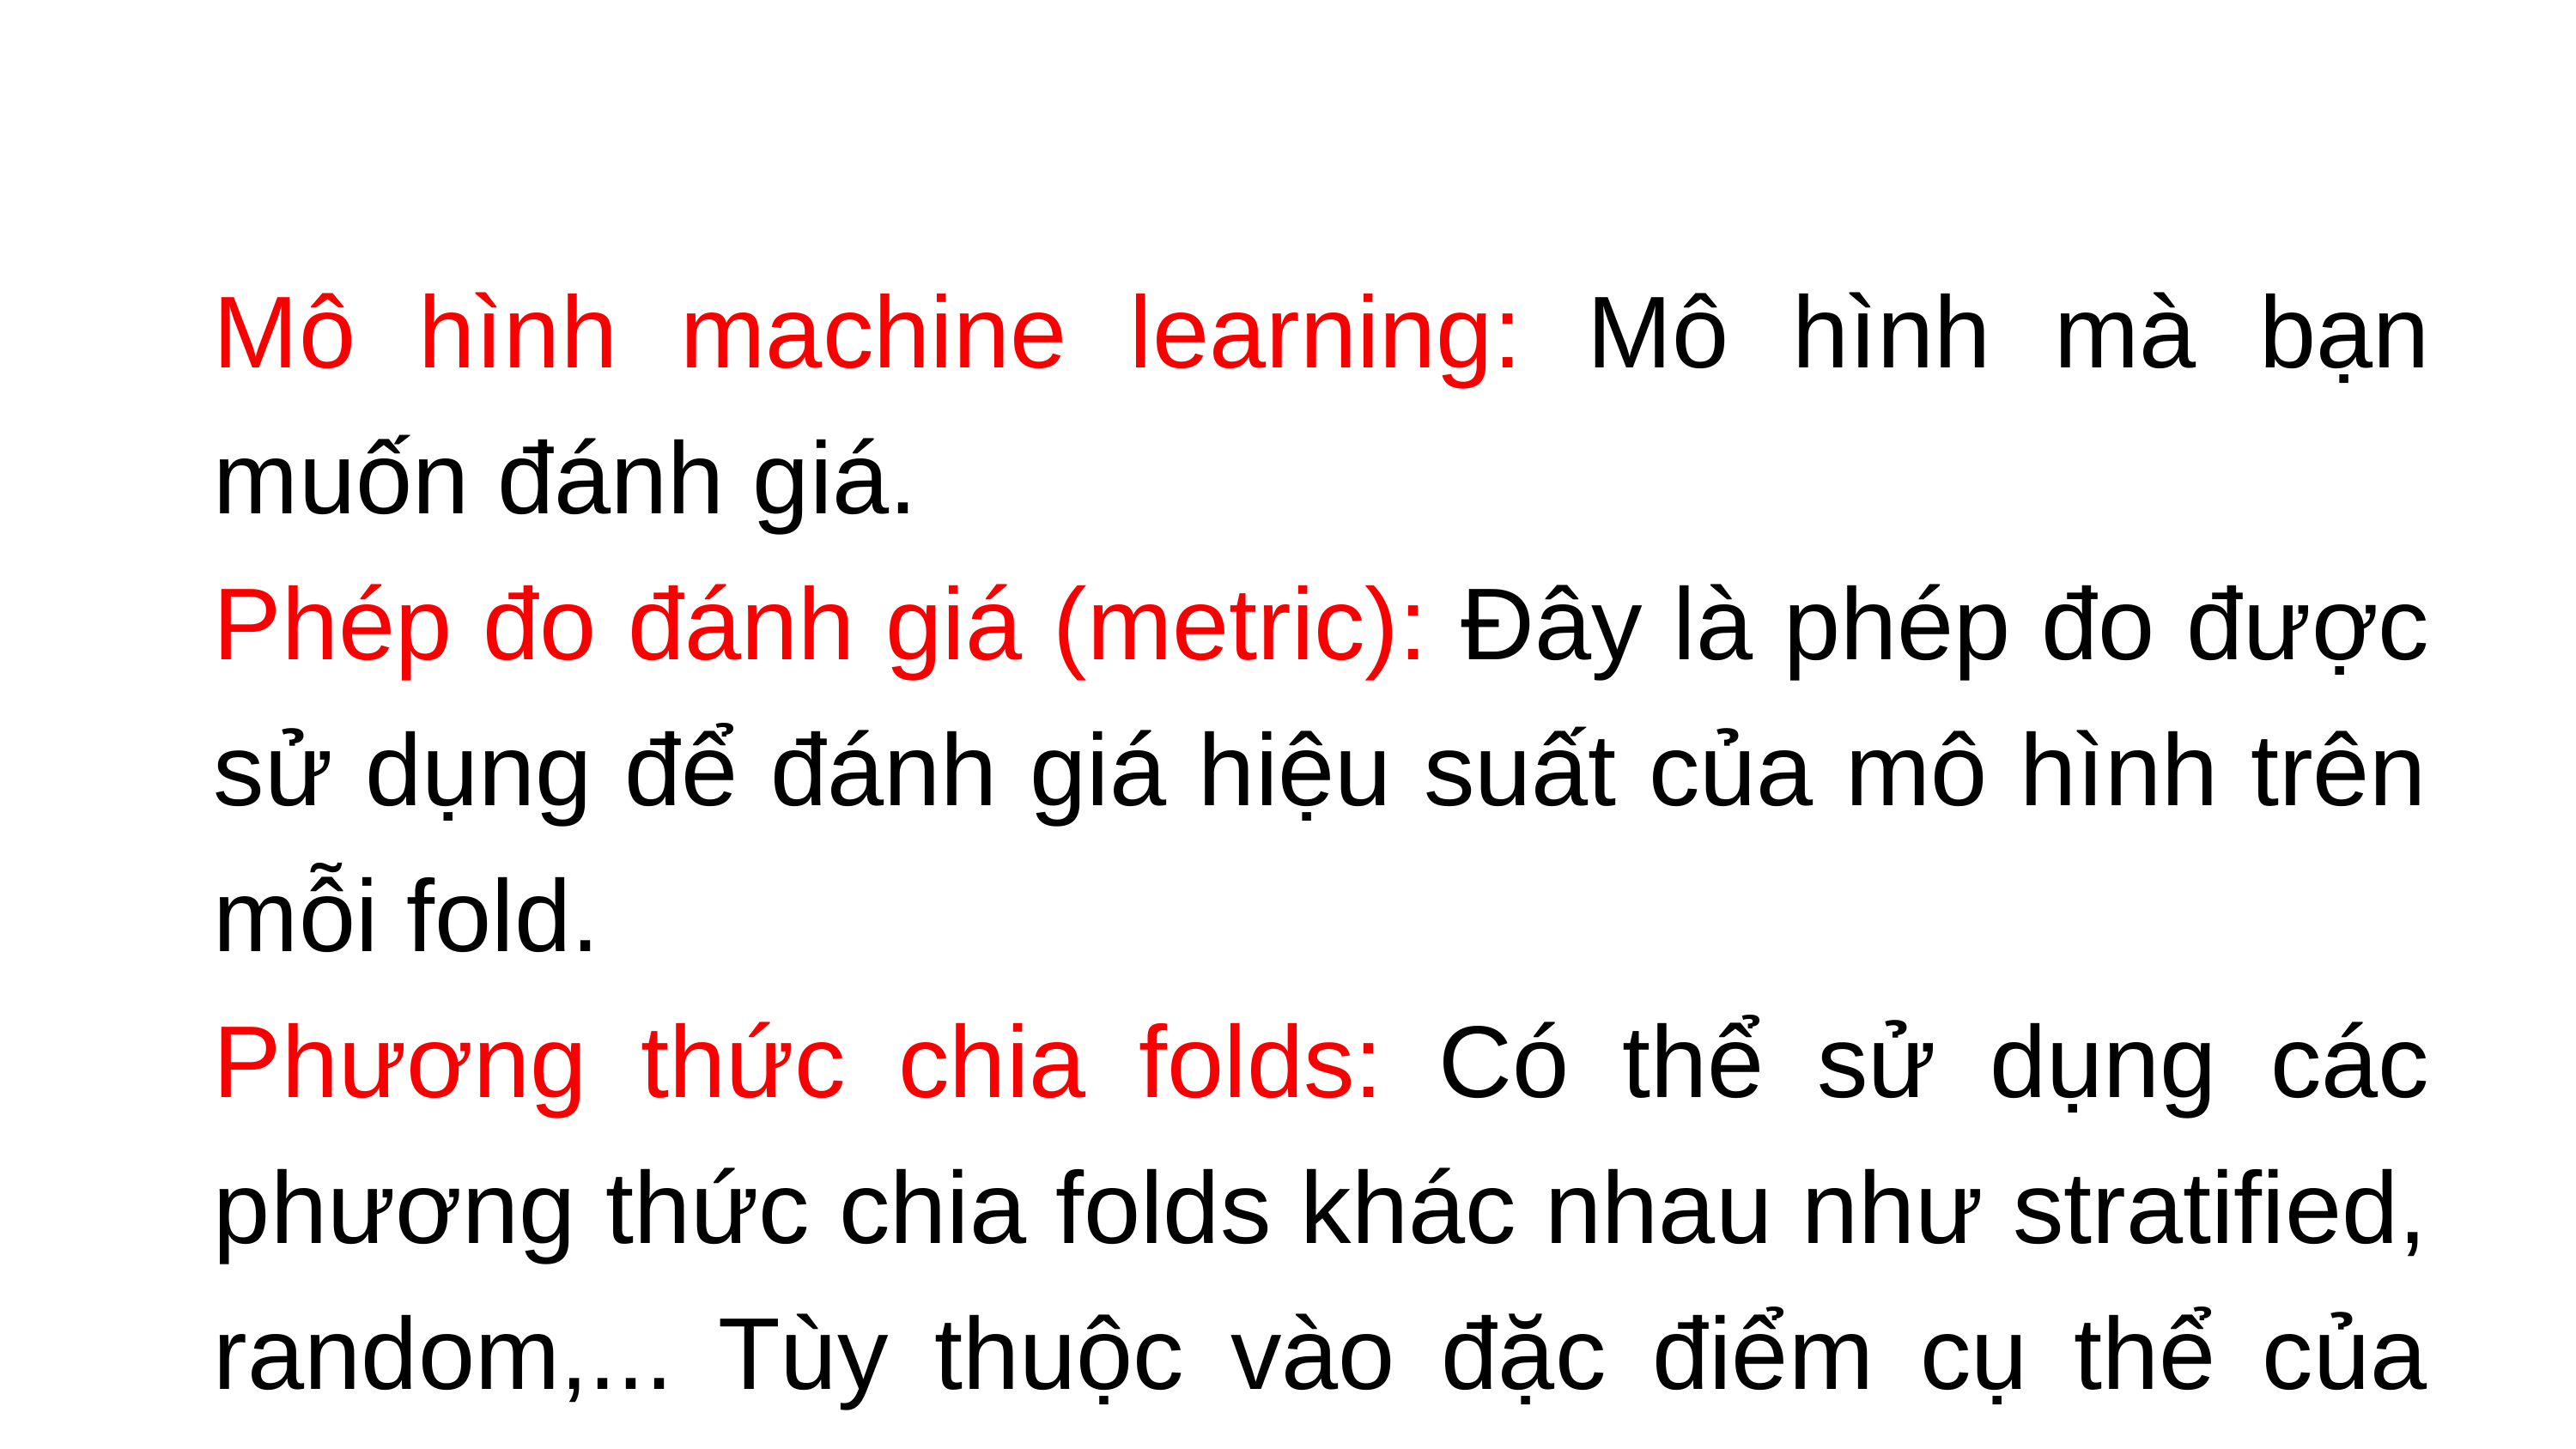

Mô hình machine learning: Mô hình mà bạn muốn đánh giá.
Phép đo đánh giá (metric): Đây là phép đo được sử dụng để đánh giá hiệu suất của mô hình trên mỗi fold.
Phương thức chia folds: Có thể sử dụng các phương thức chia folds khác nhau như stratified, random,... Tùy thuộc vào đặc điểm cụ thể của tập dữ liệu.